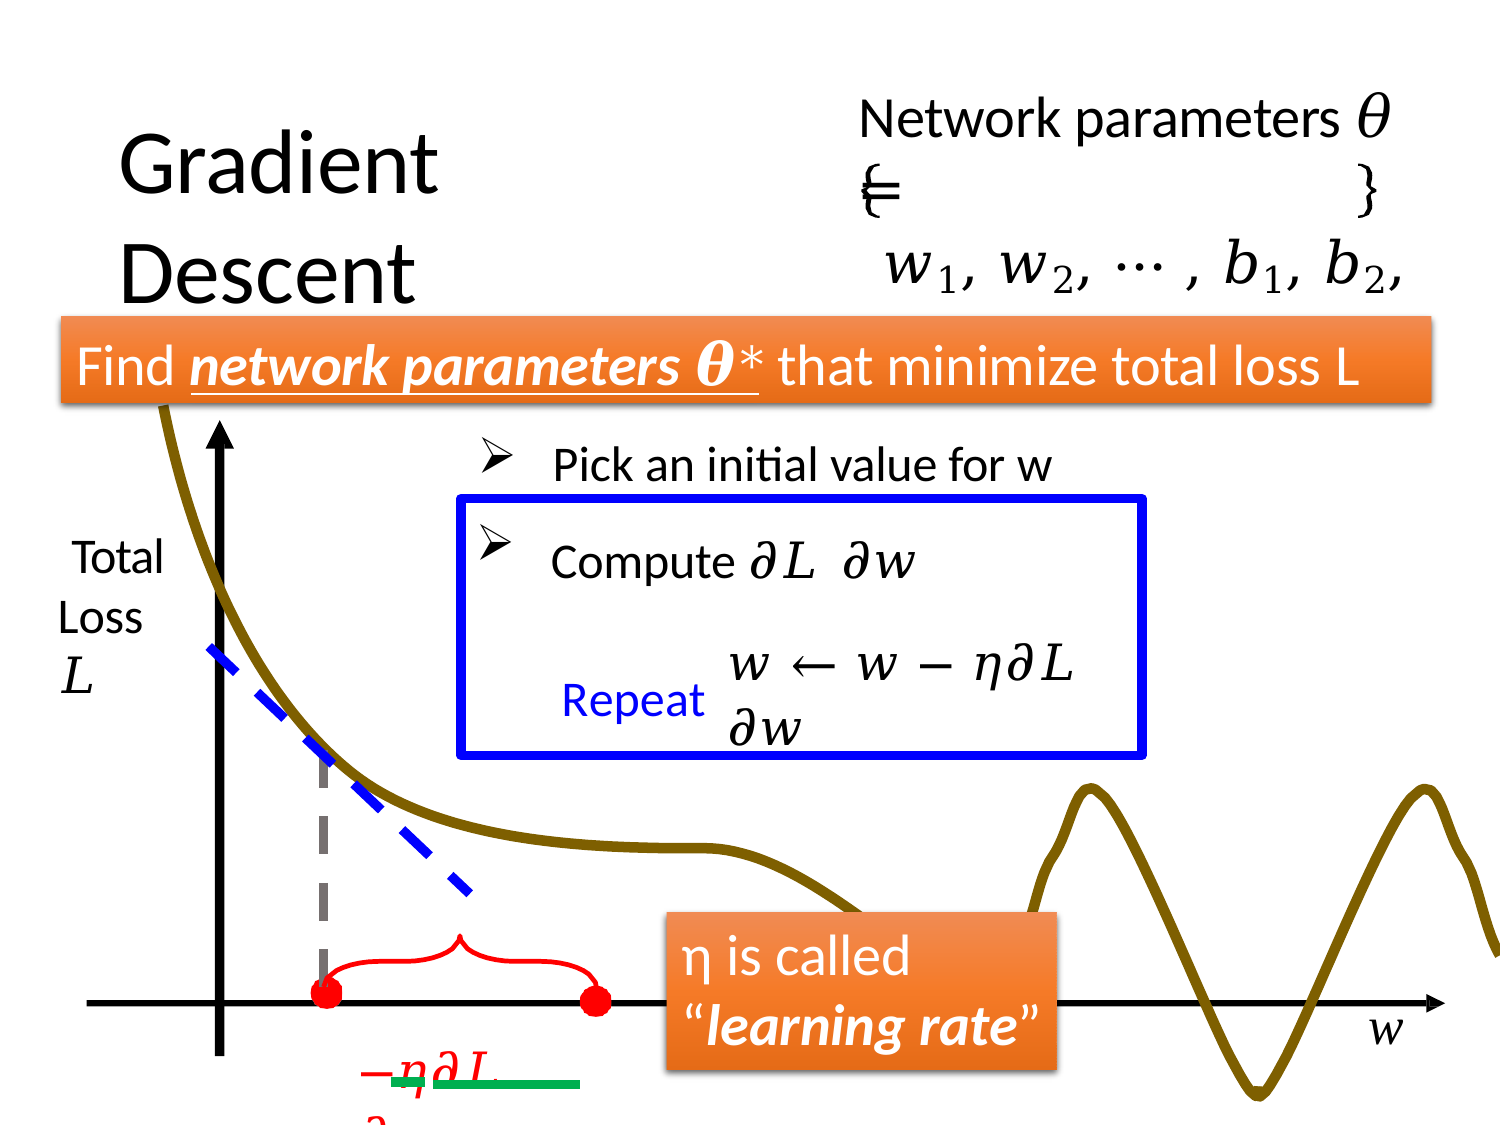

# Network parameters 𝜃 =
𝑤1, 𝑤2, ⋯ , 𝑏1, 𝑏2, ⋯
Gradient Descent

Find network parameters 𝜽∗ that minimize total loss L
Pick an initial value for w

Compute 𝜕𝐿 𝜕𝑤
𝑤 ← 𝑤 − 𝜂𝜕𝐿 𝜕𝑤
Total  Loss 𝐿

Repeat

η is called  “learning rate”

w

−𝜂𝜕𝐿 𝜕𝑤